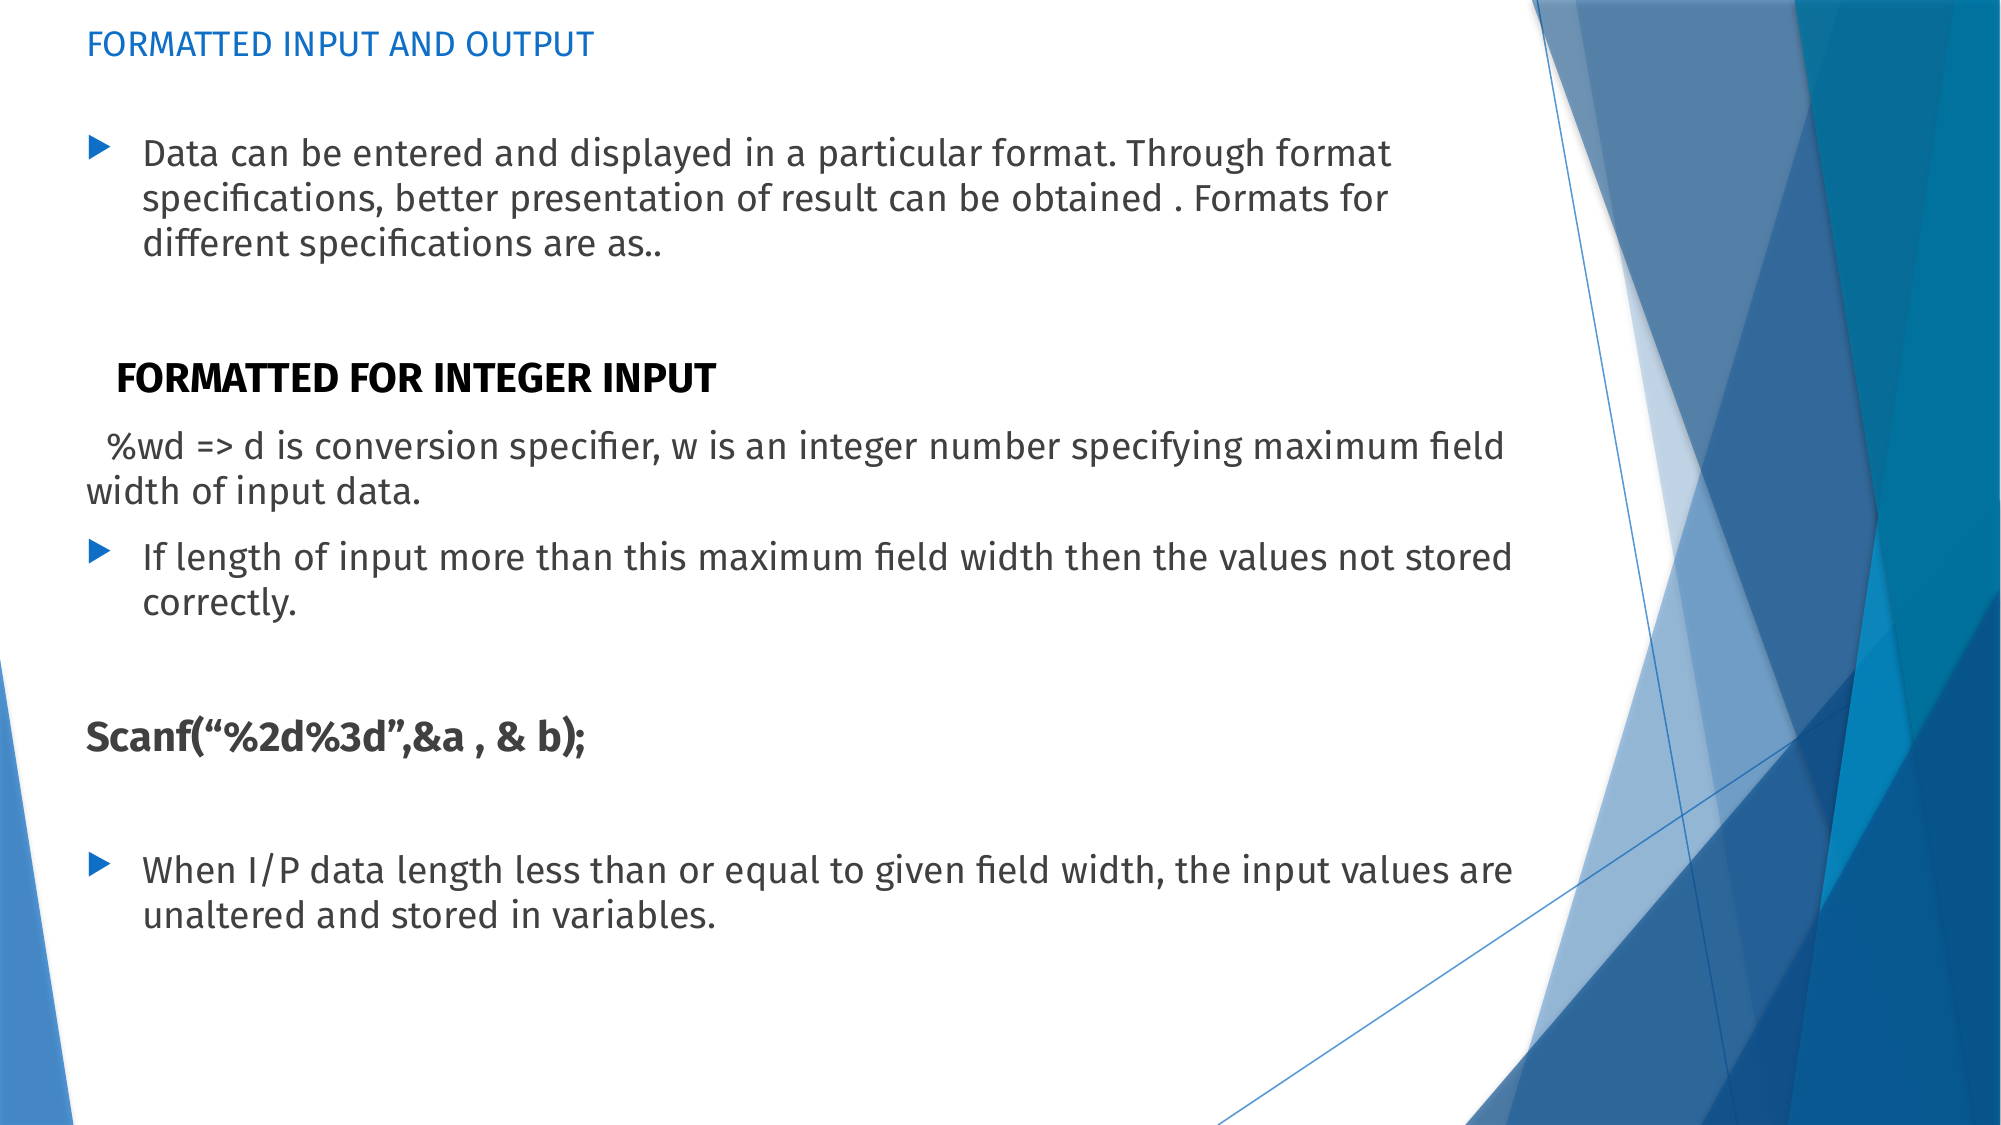

# FORMATTED INPUT AND OUTPUT
Data can be entered and displayed in a particular format. Through format specifications, better presentation of result can be obtained . Formats for different specifications are as..

   FORMATTED FOR INTEGER INPUT
  %wd => d is conversion specifier, w is an integer number specifying maximum field width of input data.
If length of input more than this maximum field width then the values not stored correctly.

Scanf(“%2d%3d”,&a , & b);

When I/P data length less than or equal to given field width, the input values are unaltered and stored in variables.